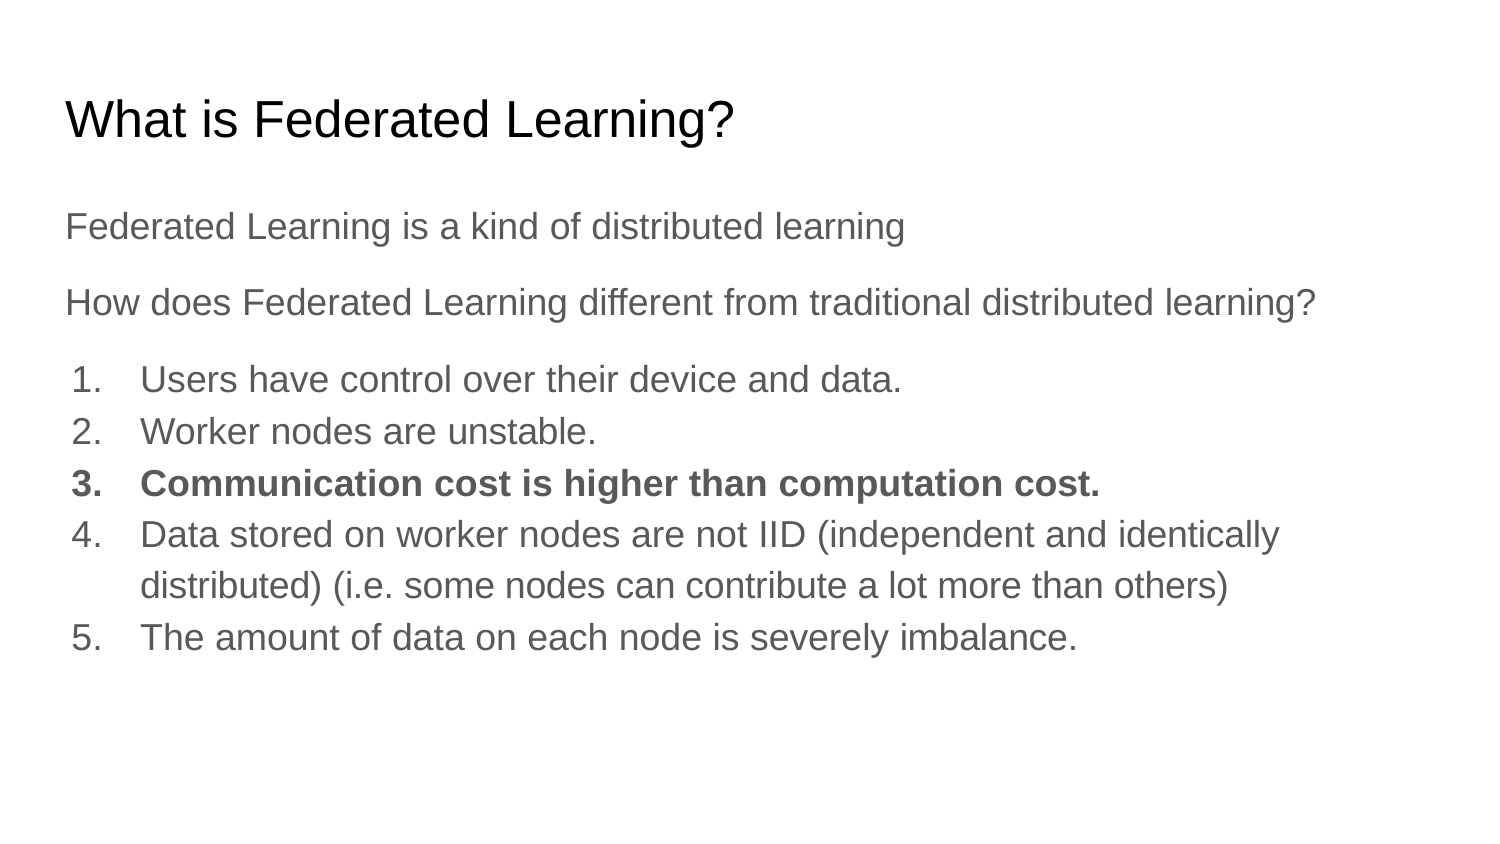

# What is Federated Learning?
Federated Learning is a kind of distributed learning
How does Federated Learning different from traditional distributed learning?
Users have control over their device and data.
Worker nodes are unstable.
Communication cost is higher than computation cost.
Data stored on worker nodes are not IID (independent and identically distributed) (i.e. some nodes can contribute a lot more than others)
The amount of data on each node is severely imbalance.